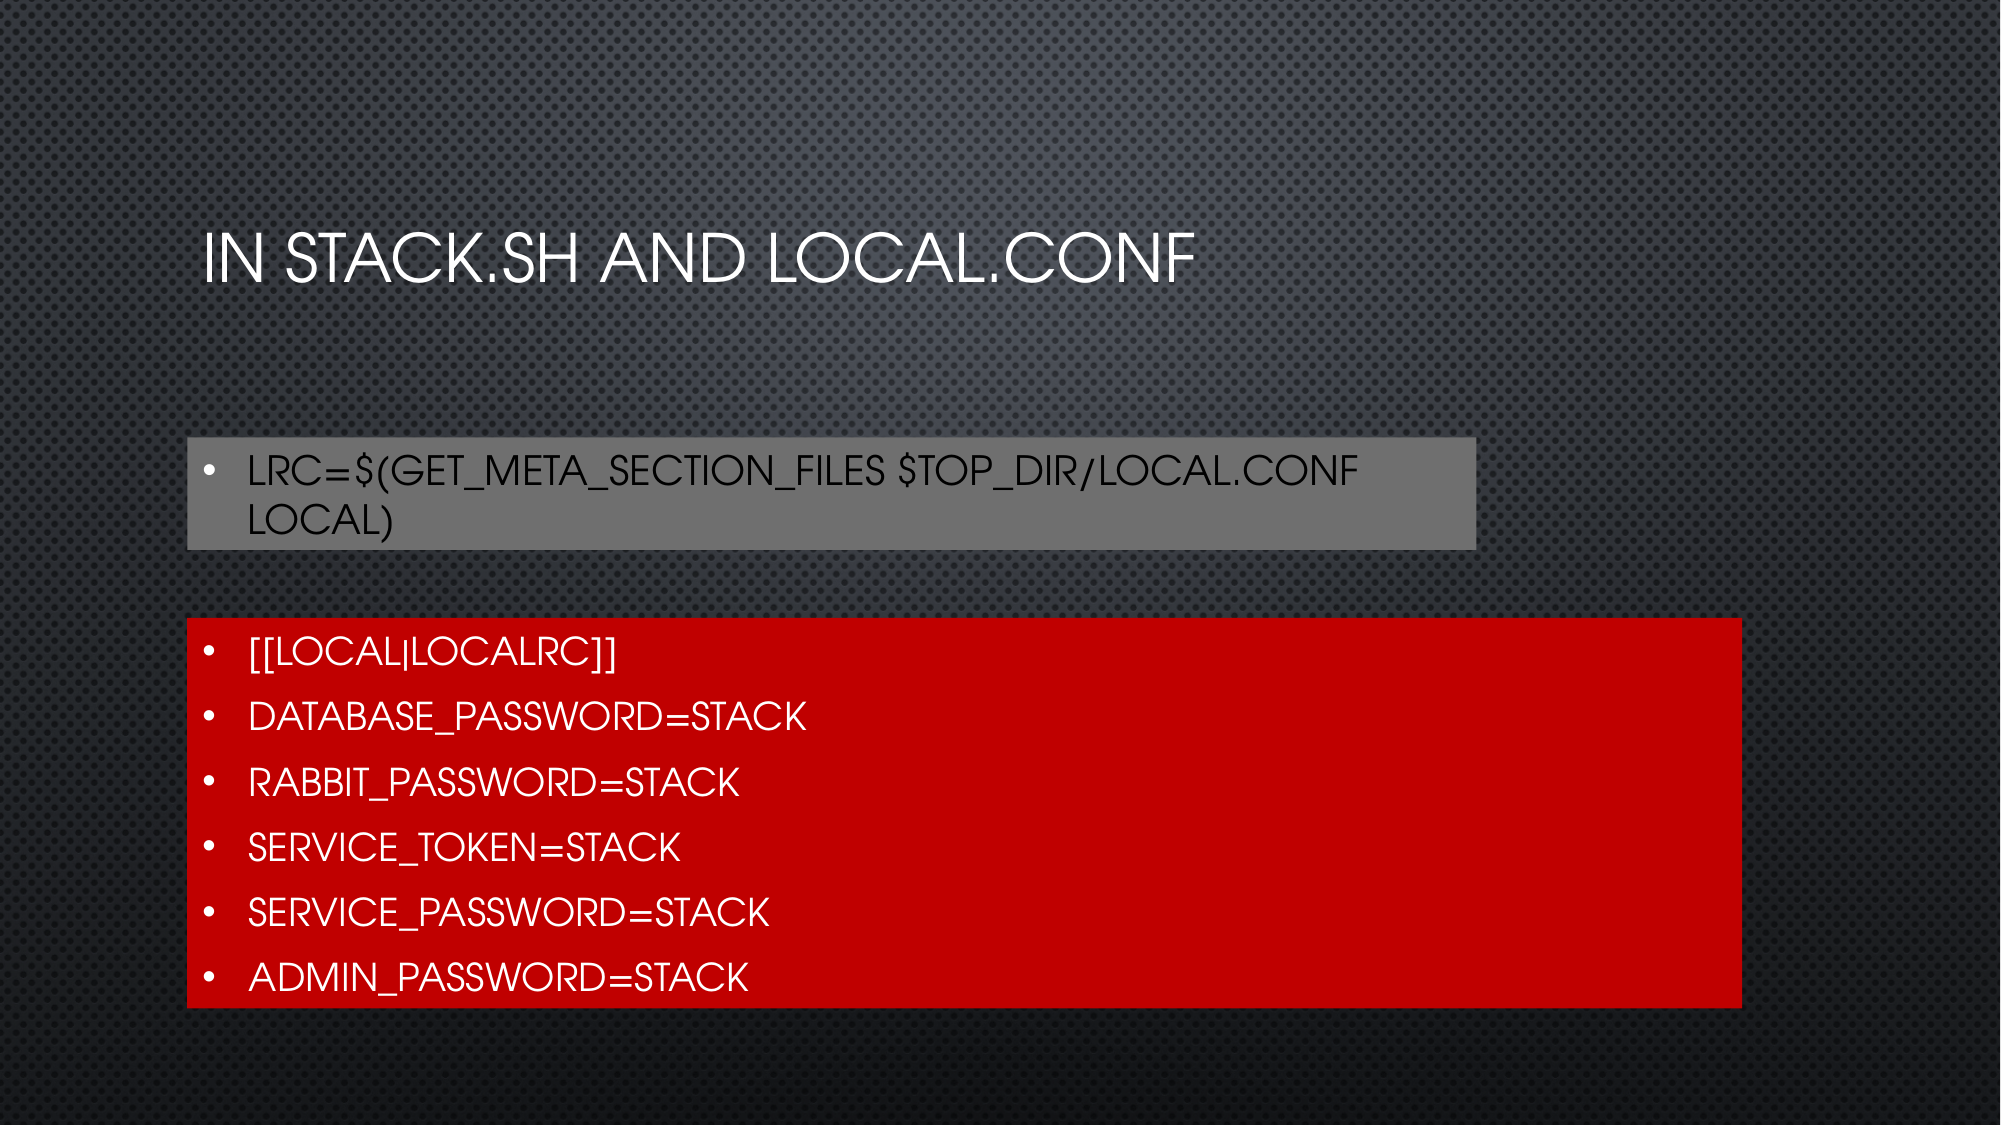

# In stack.sh and local.conf
LRC=$(get_meta_section_files $TOP_DIR/local.conf local)
[[local|localrc]]
DATABASE_PASSWORD=stack
RABBIT_PASSWORD=stack
SERVICE_TOKEN=stack
SERVICE_PASSWORD=stack
ADMIN_PASSWORD=stack